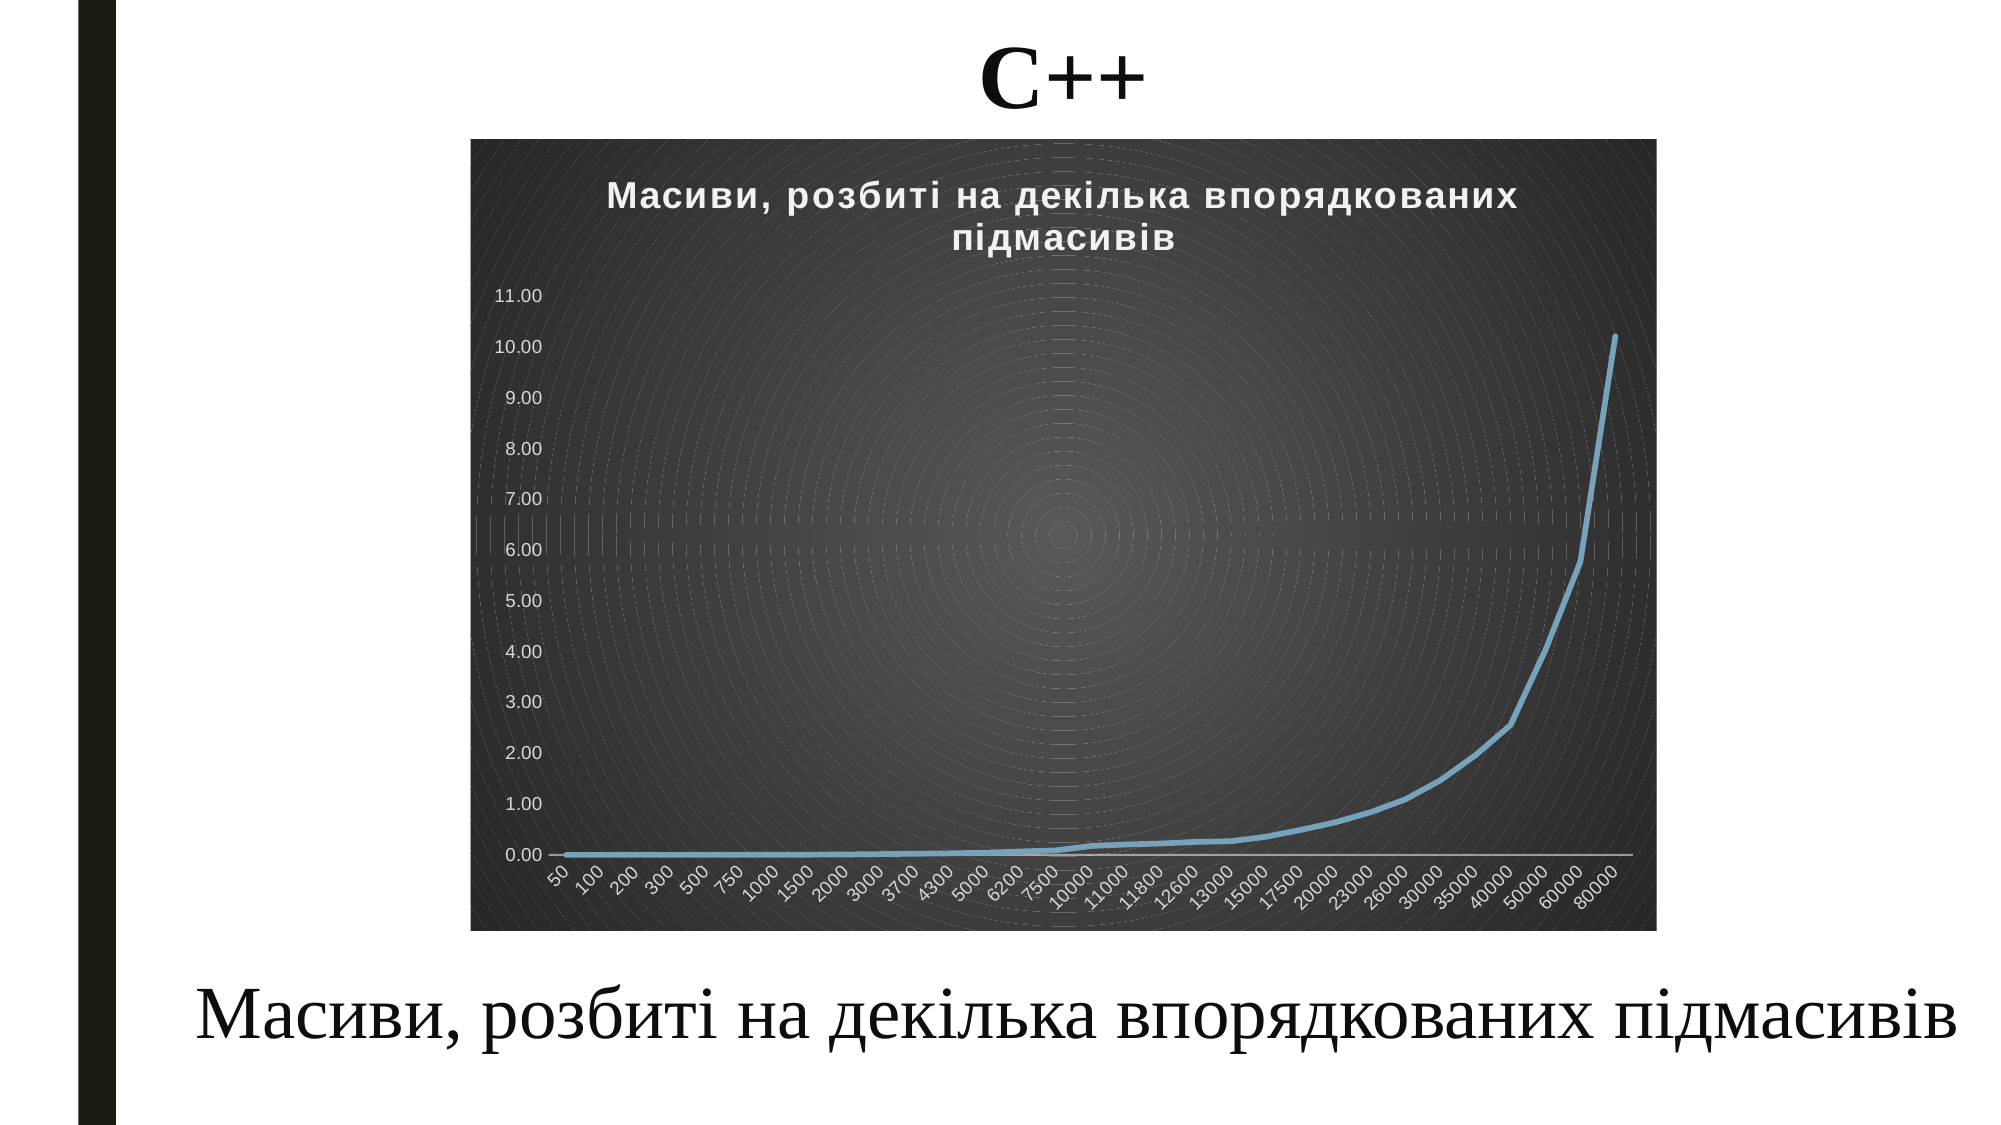

# C++

### Chart: Масиви, розбиті на декілька впорядкованих підмасивів

| Category |  |
|---|---|
| 50 | 0.0 |
| 100 | 0.0 |
| 200 | 0.001 |
| 300 | 0.0 |
| 500 | 0.001 |
| 750 | 0.001 |
| 1000 | 0.001 |
| 1500 | 0.004 |
| 2000 | 0.007 |
| 3000 | 0.014 |
| 3700 | 0.023 |
| 4300 | 0.03 |
| 5000 | 0.041 |
| 6200 | 0.067 |
| 7500 | 0.088 |
| 10000 | 0.175 |
| 11000 | 0.204 |
| 11800 | 0.223 |
| 12600 | 0.255 |
| 13000 | 0.268 |
| 15000 | 0.355 |
| 17500 | 0.49 |
| 20000 | 0.642 |
| 23000 | 0.839 |
| 26000 | 1.094 |
| 30000 | 1.469 |
| 35000 | 1.963 |
| 40000 | 2.556 |
| 50000 | 4.034 |
| 60000 | 5.776 |
| 80000 | 10.22 |
Масиви, розбиті на декілька впорядкованих підмасивів